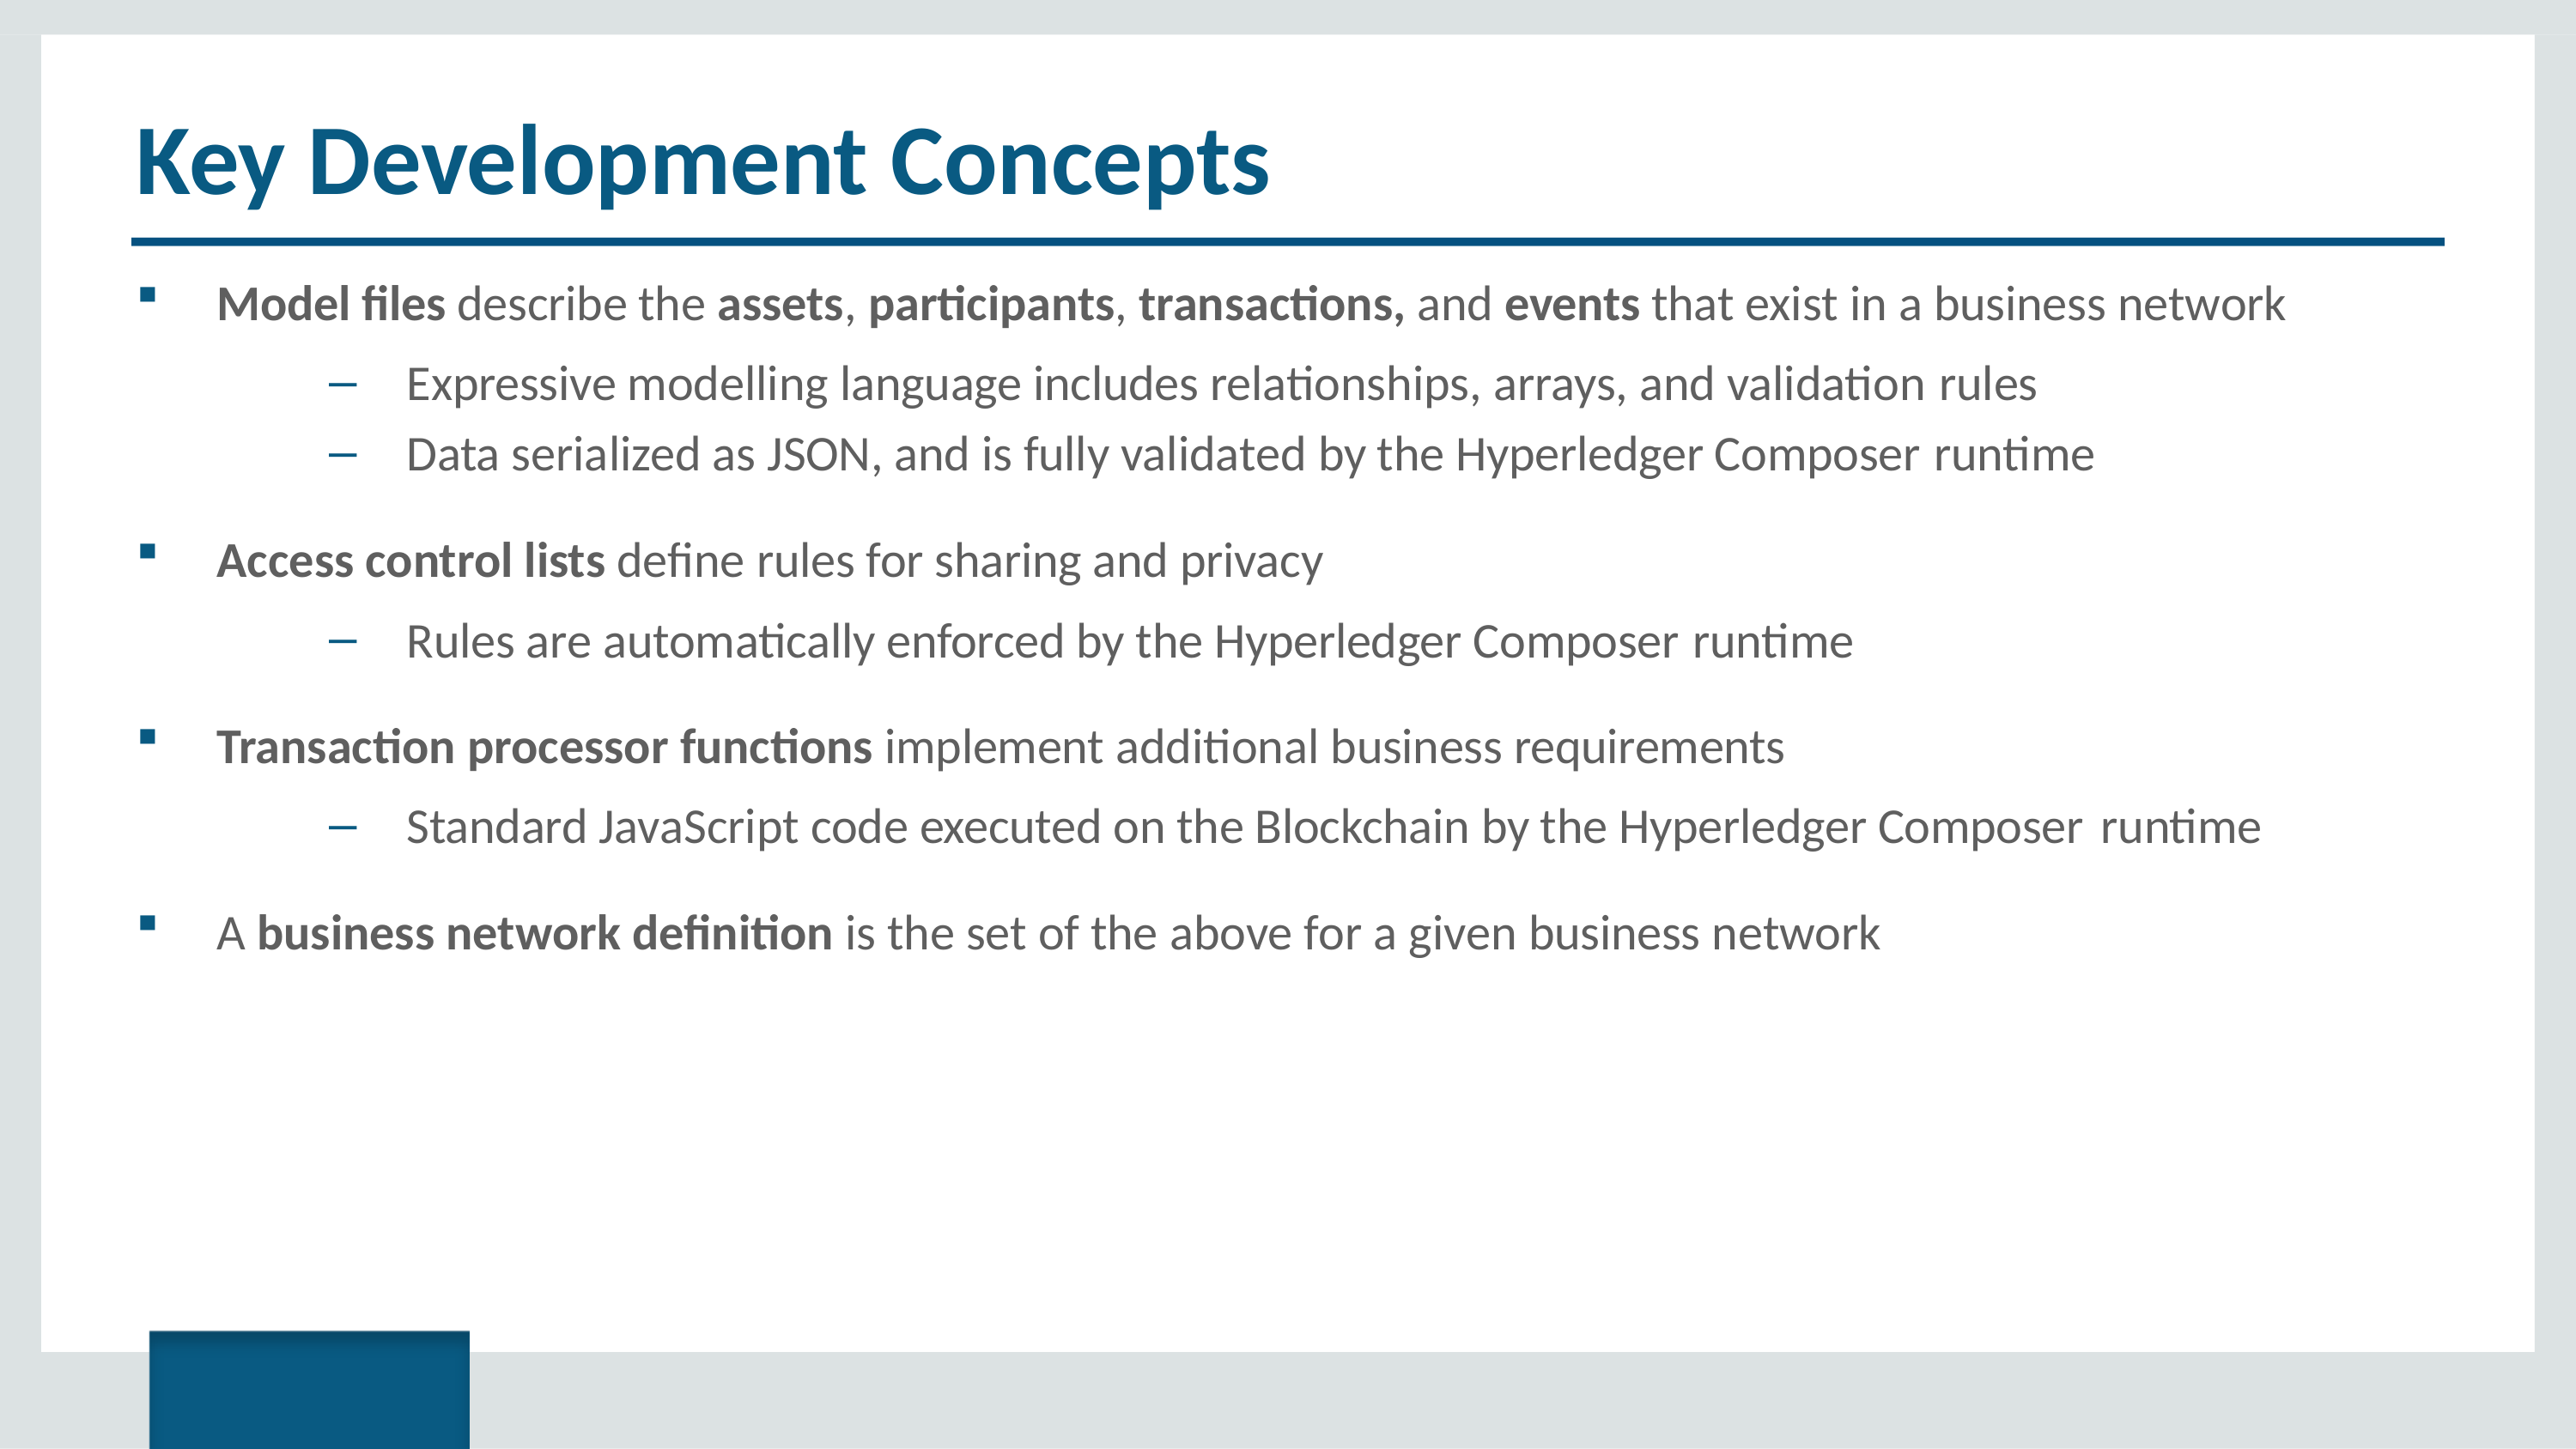

# Key Development Concepts

Model files describe the assets, participants, transactions, and events that exist in a business network
Expressive modelling language includes relationships, arrays, and validation rules
Data serialized as JSON, and is fully validated by the Hyperledger Composer runtime
Access control lists define rules for sharing and privacy
Rules are automatically enforced by the Hyperledger Composer runtime
Transaction processor functions implement additional business requirements
Standard JavaScript code executed on the Blockchain by the Hyperledger Composer runtime
A business network definition is the set of the above for a given business network